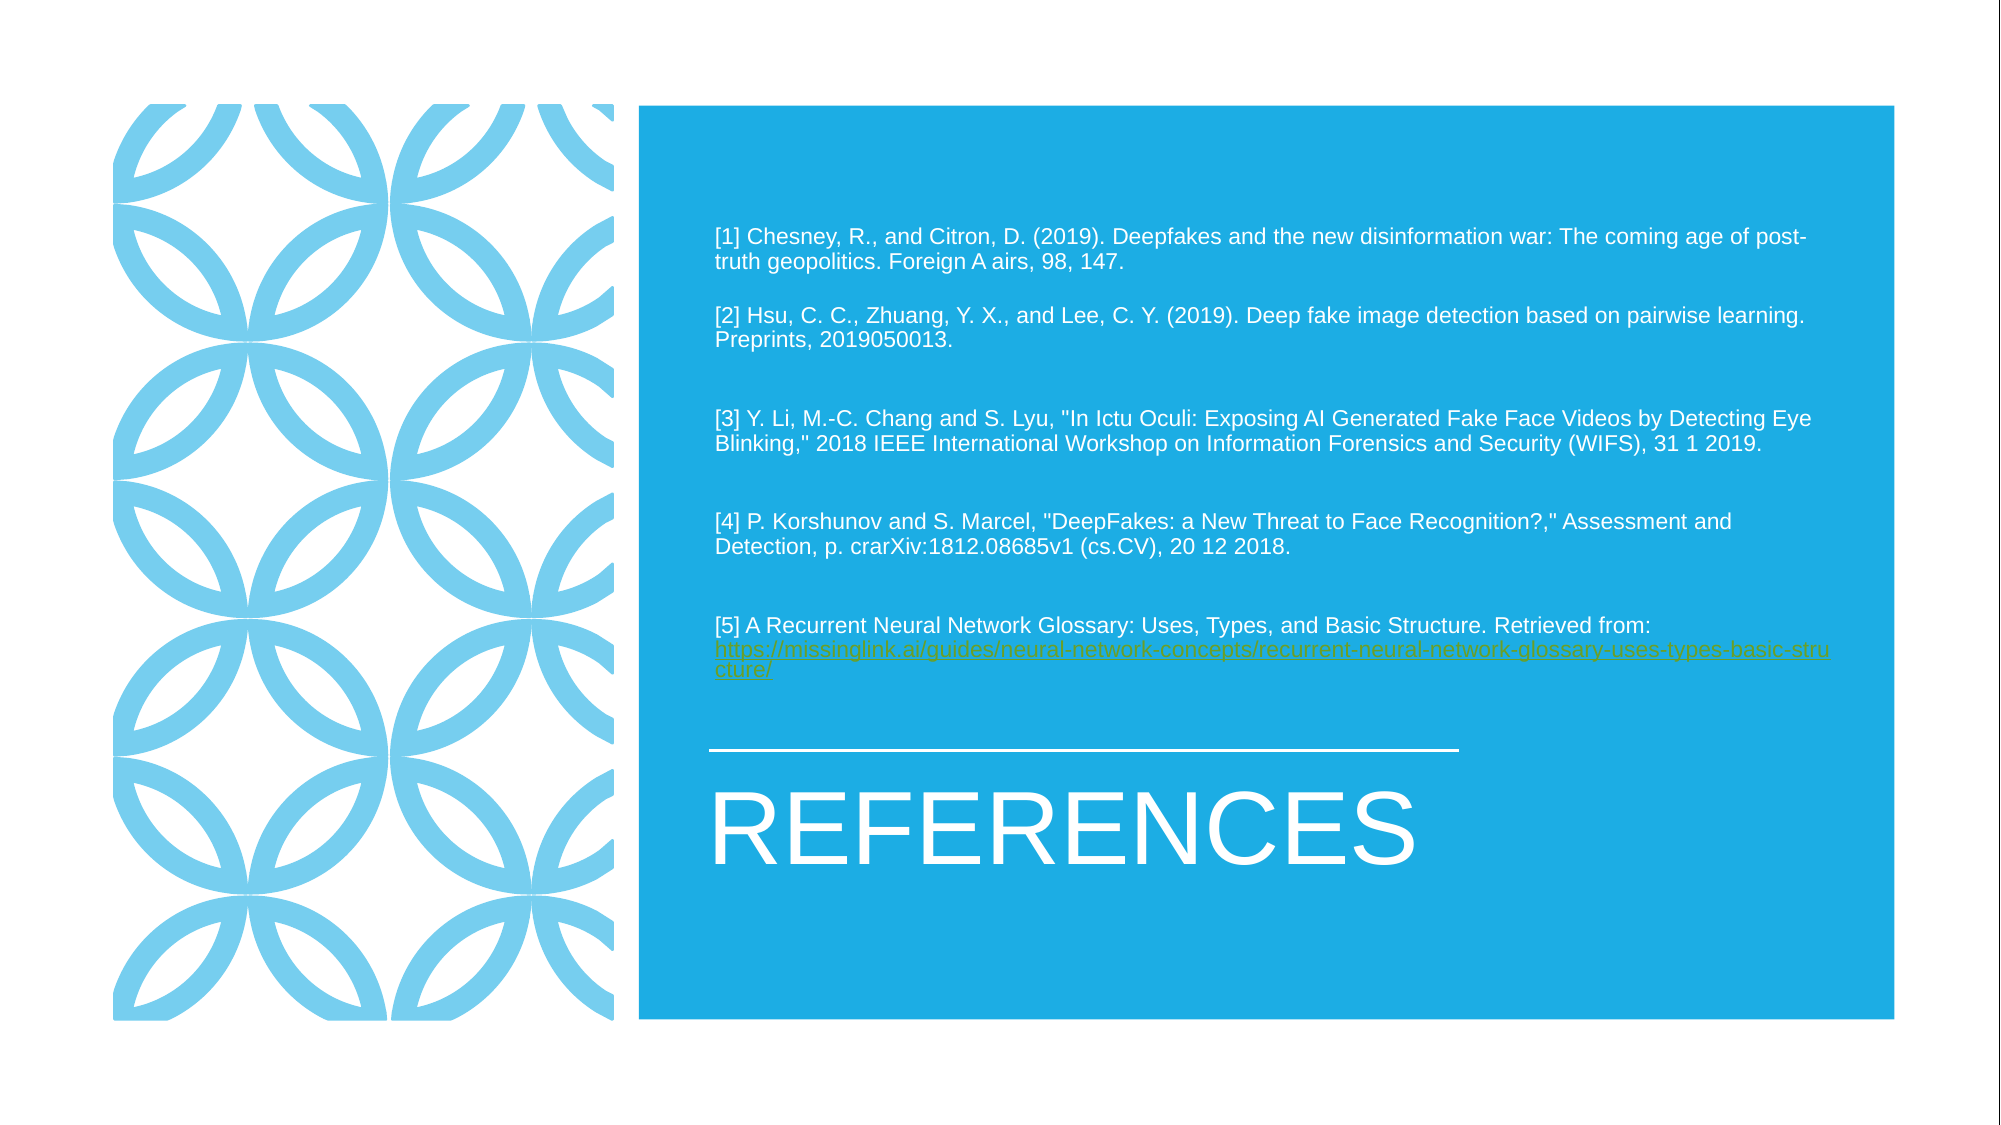

[1] Chesney, R., and Citron, D. (2019). Deepfakes and the new disinformation war: The coming age of post-truth geopolitics. Foreign A airs, 98, 147.
[2] Hsu, C. C., Zhuang, Y. X., and Lee, C. Y. (2019). Deep fake image detection based on pairwise learning. Preprints, 2019050013.
[3] Y. Li, M.-C. Chang and S. Lyu, "In Ictu Oculi: Exposing AI Generated Fake Face Videos by Detecting Eye Blinking," 2018 IEEE International Workshop on Information Forensics and Security (WIFS), 31 1 2019.
[4] P. Korshunov and S. Marcel, "DeepFakes: a New Threat to Face Recognition?," Assessment and Detection, p. crarXiv:1812.08685v1 (cs.CV), 20 12 2018.
[5] A Recurrent Neural Network Glossary: Uses, Types, and Basic Structure. Retrieved from:https://missinglink.ai/guides/neural-network-concepts/recurrent-neural-network-glossary-uses-types-basic-structure/

# REFERENCES